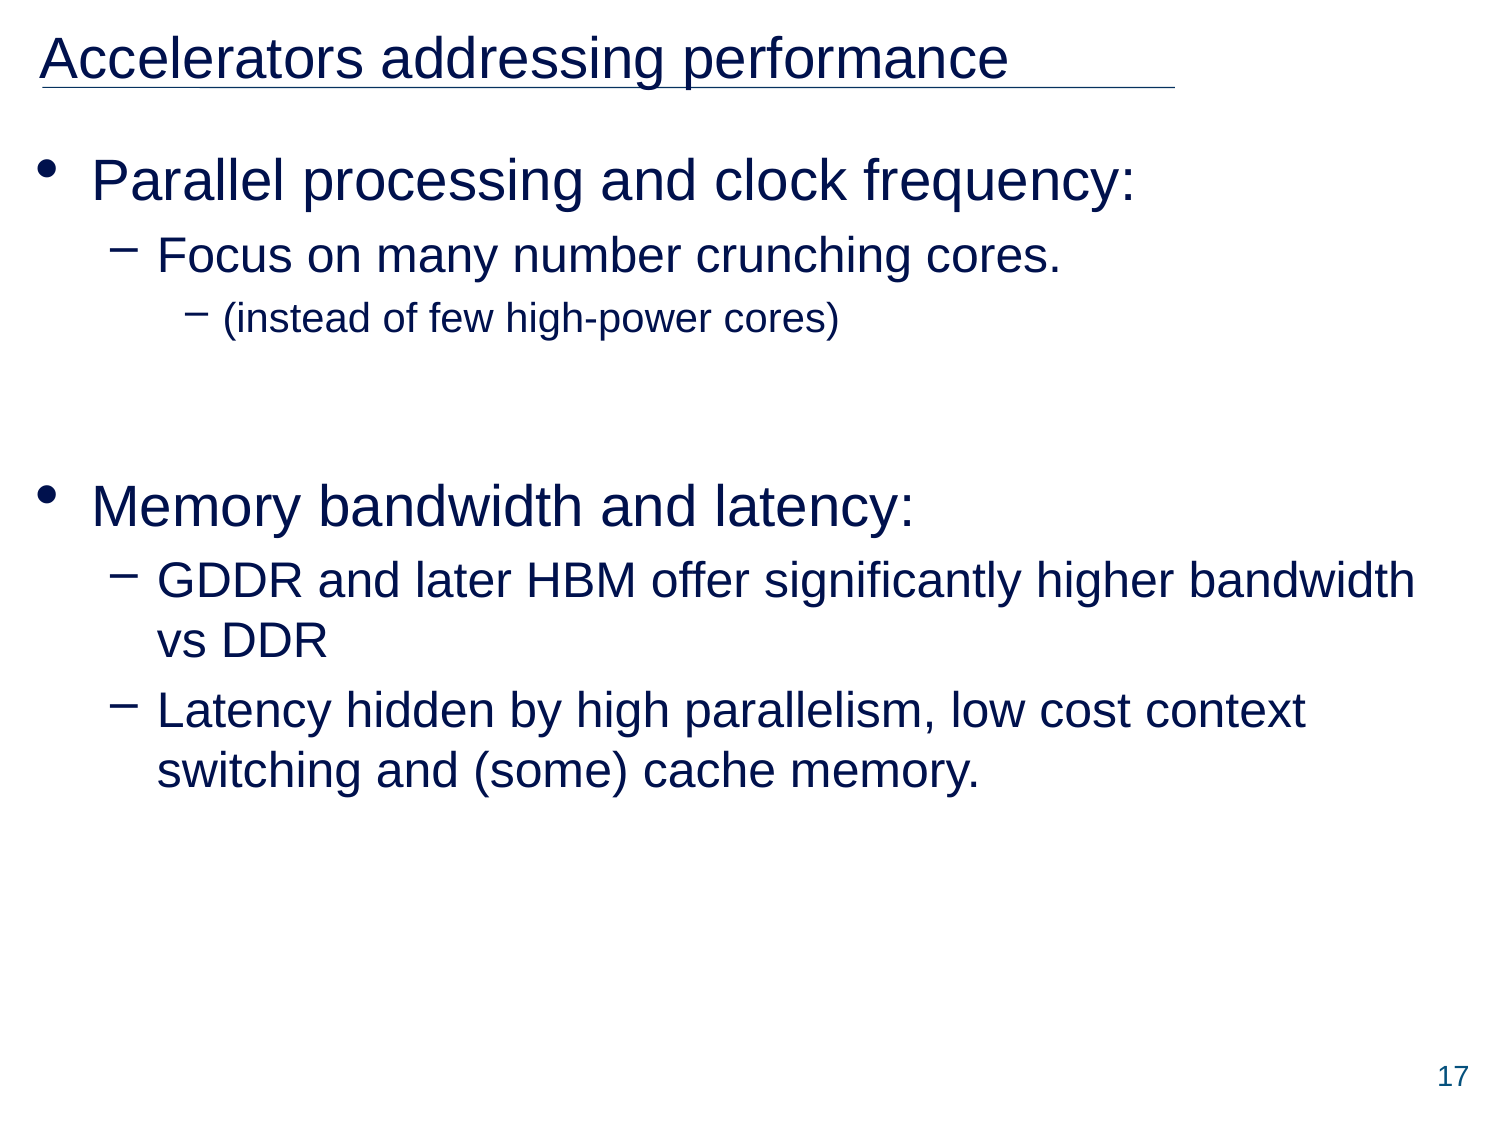

# Accelerators addressing performance
Parallel processing and clock frequency:
Focus on many number crunching cores.
(instead of few high-power cores)

Memory bandwidth and latency:
GDDR and later HBM offer significantly higher bandwidth vs DDR
Latency hidden by high parallelism, low cost context switching and (some) cache memory.

17